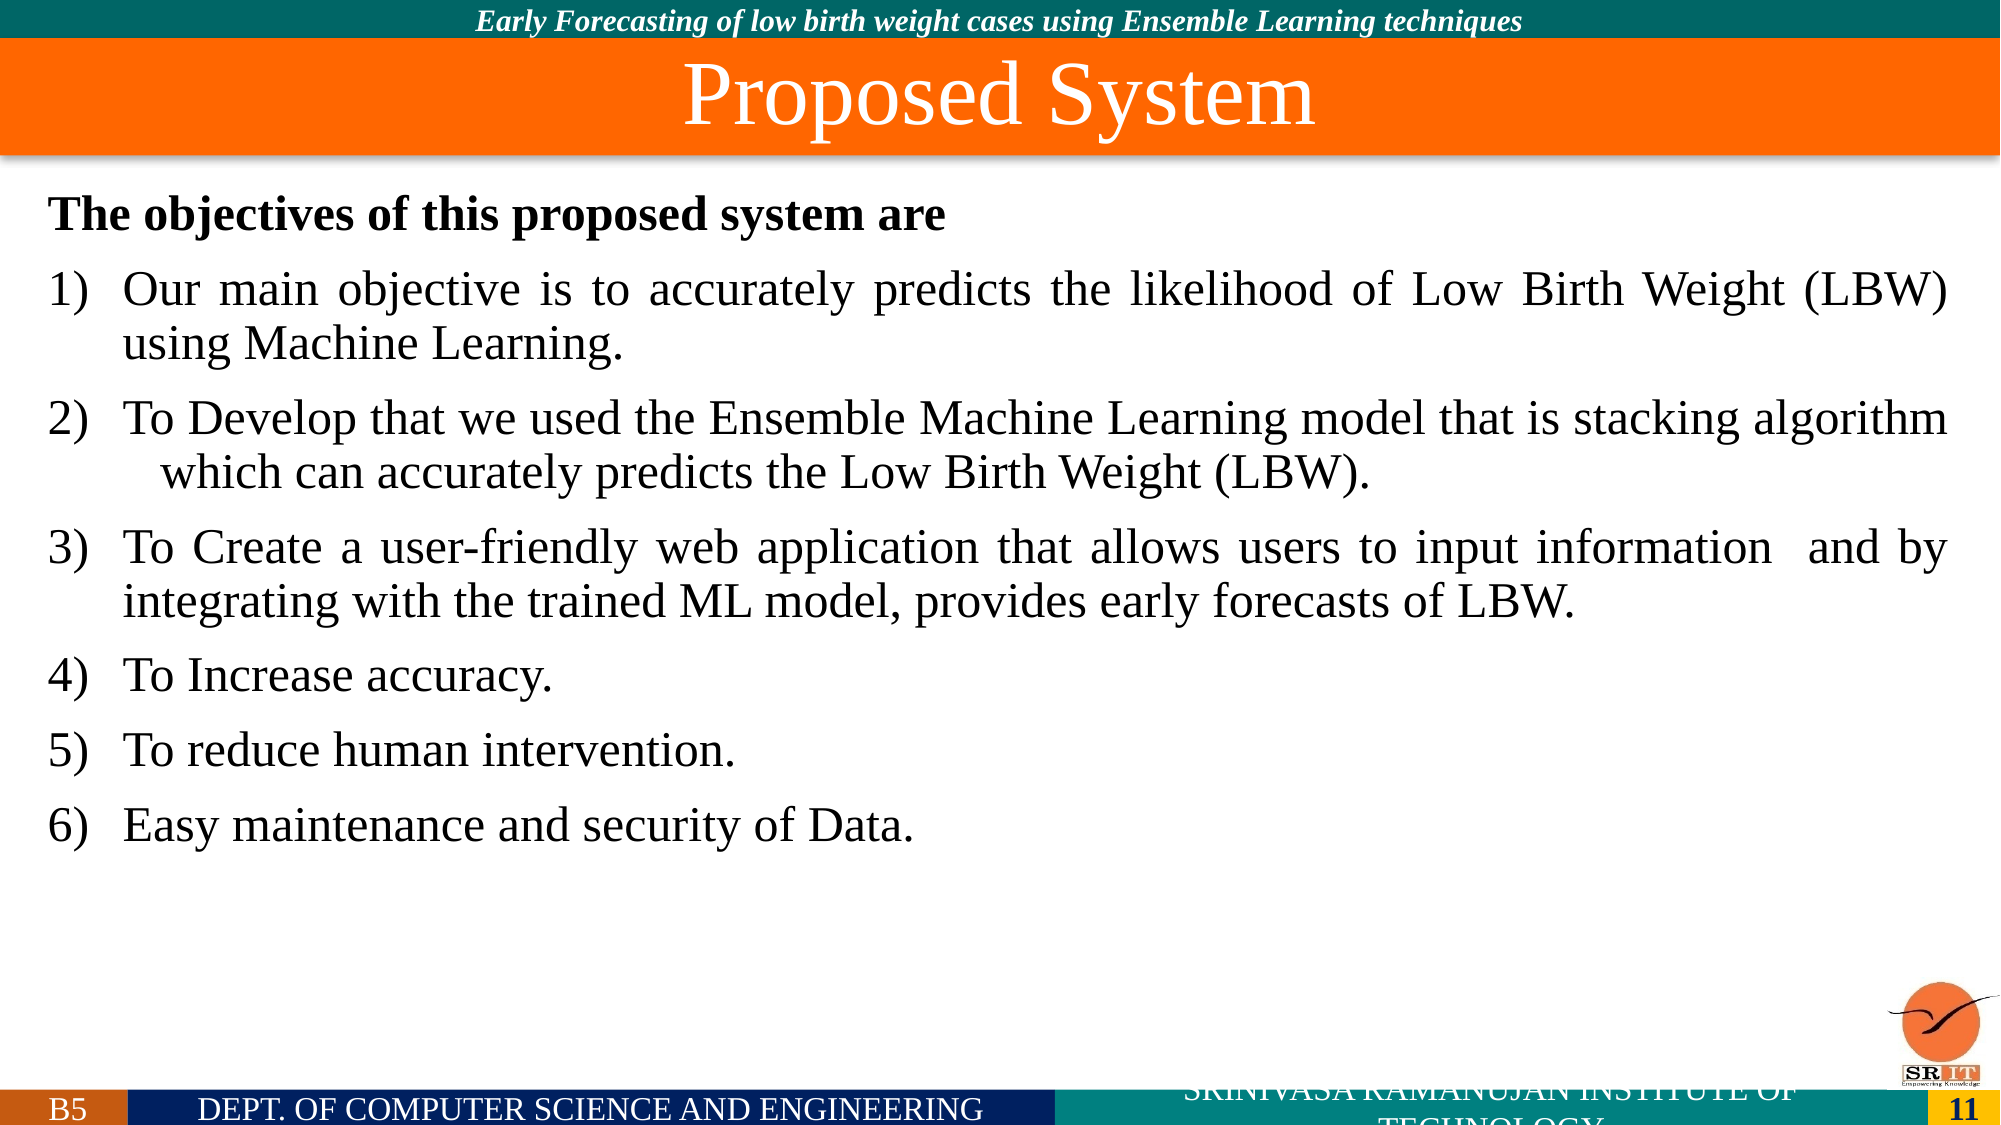

# Proposed System
The objectives of this proposed system are
Our main objective is to accurately predicts the likelihood of Low Birth Weight (LBW) using Machine Learning.
To Develop that we used the Ensemble Machine Learning model that is stacking algorithm    which can accurately predicts the Low Birth Weight (LBW).
To Create a user-friendly web application that allows users to input information  and by integrating with the trained ML model, provides early forecasts of LBW.
To Increase accuracy.
To reduce human intervention.
Easy maintenance and security of Data.